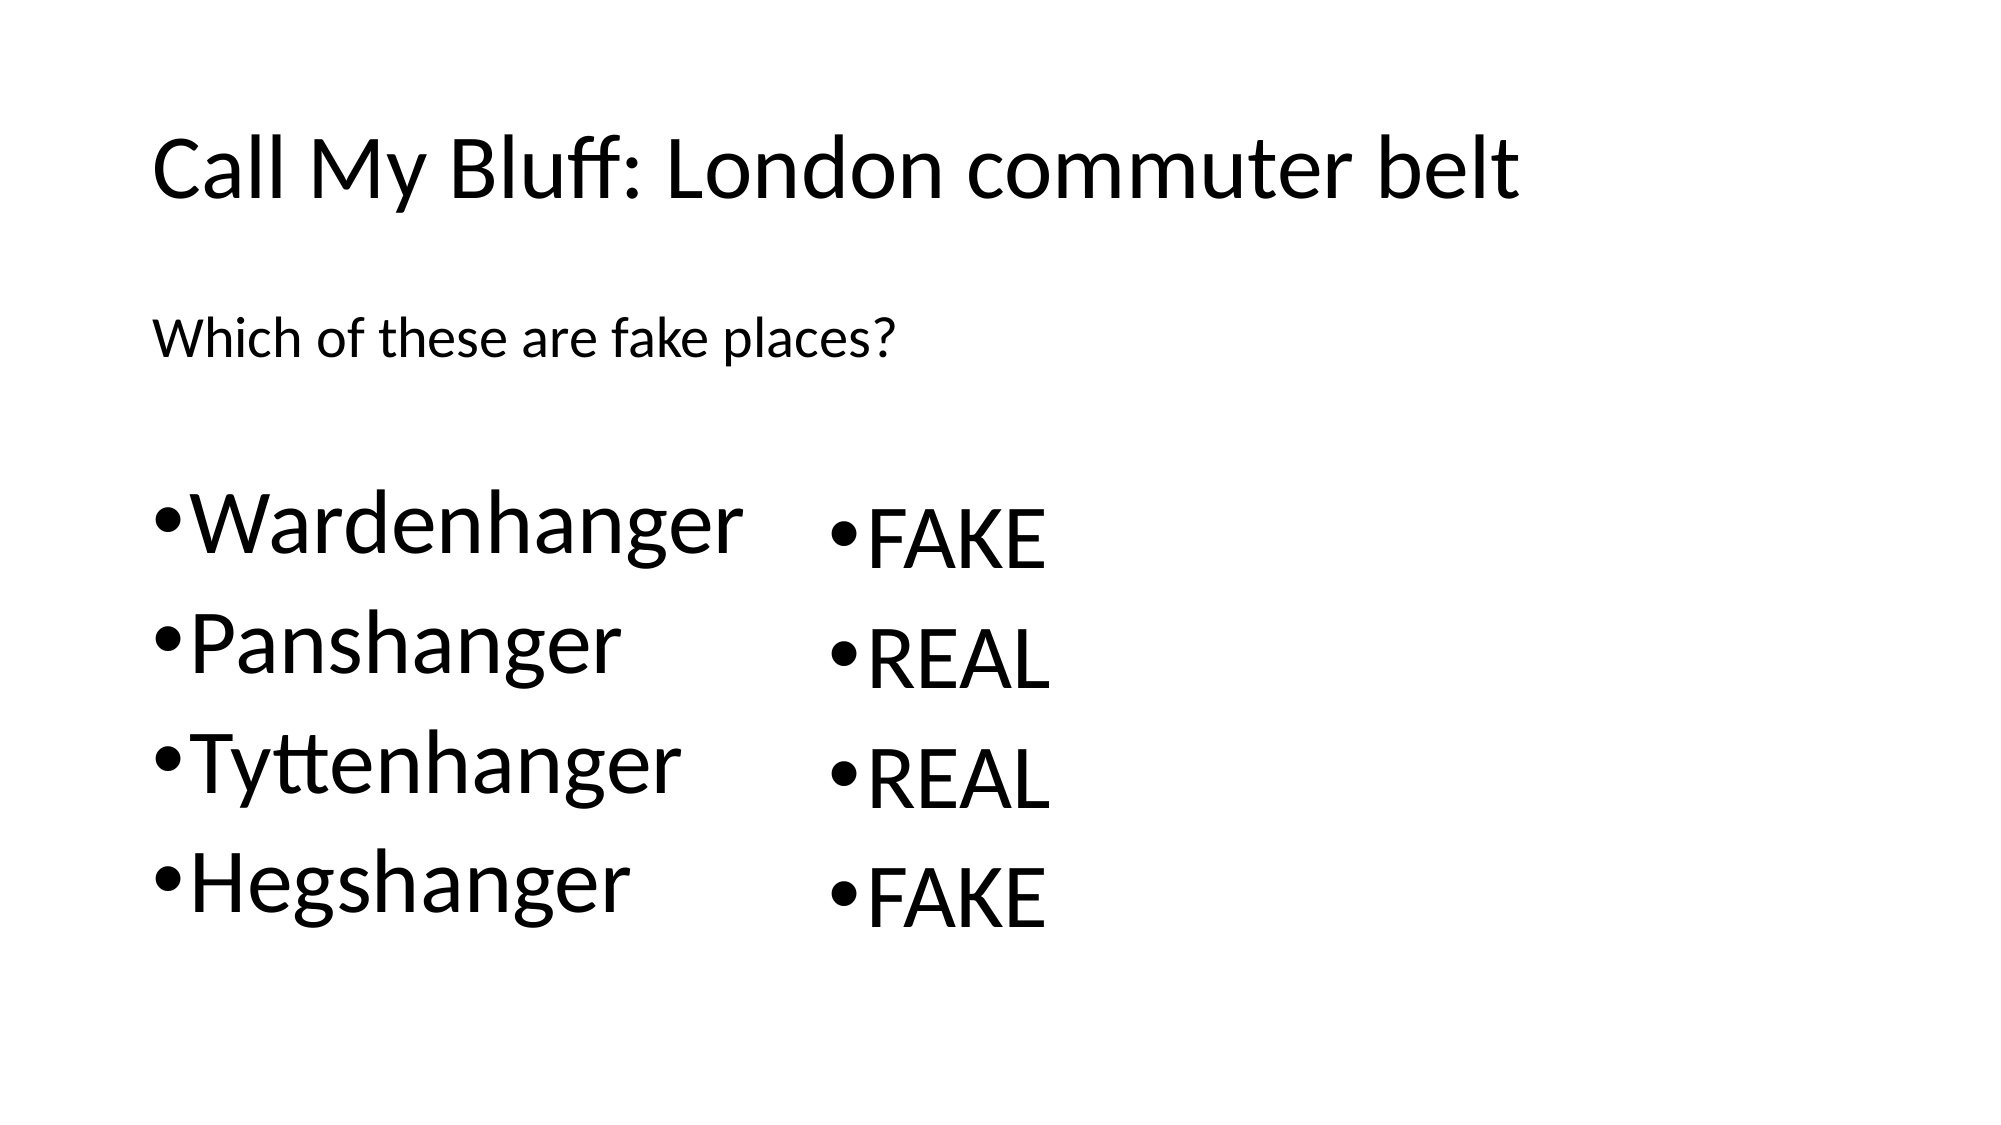

# Call My Bluff: London commuter belt
Which of these are fake places?

Wardenhanger
Panshanger
Tyttenhanger
Hegshanger

FAKE
REAL
REAL
FAKE